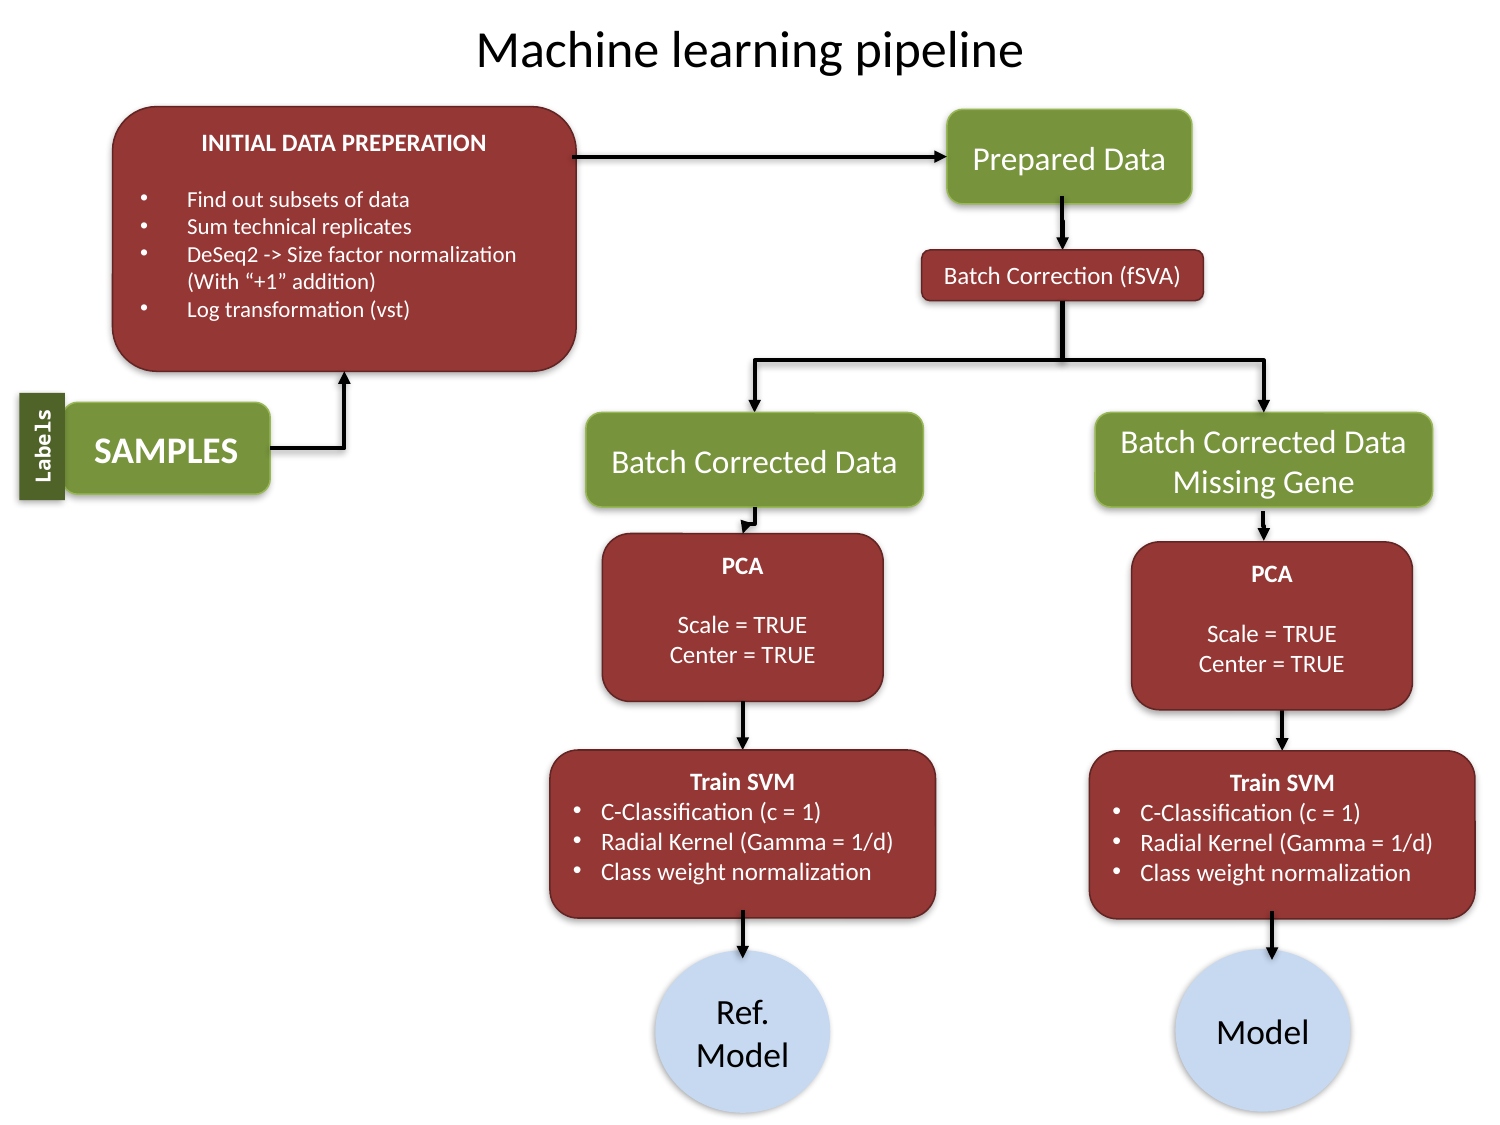

Machine learning pipeline
INITIAL DATA PREPERATION
Find out subsets of data
Sum technical replicates
DeSeq2 -> Size factor normalization
(With “+1” addition)
Log transformation (vst)

Prepared Data
Batch Correction (fSVA)
SAMPLES
Batch Corrected Data
Batch Corrected Data
Missing Gene
Labels
PCA
Scale = TRUE
Center = TRUE
PCA
Scale = TRUE
Center = TRUE
Train SVM
C-Classification (c = 1)
Radial Kernel (Gamma = 1/d)
Class weight normalization

Train SVM
C-Classification (c = 1)
Radial Kernel (Gamma = 1/d)
Class weight normalization

Model
Ref.
Model